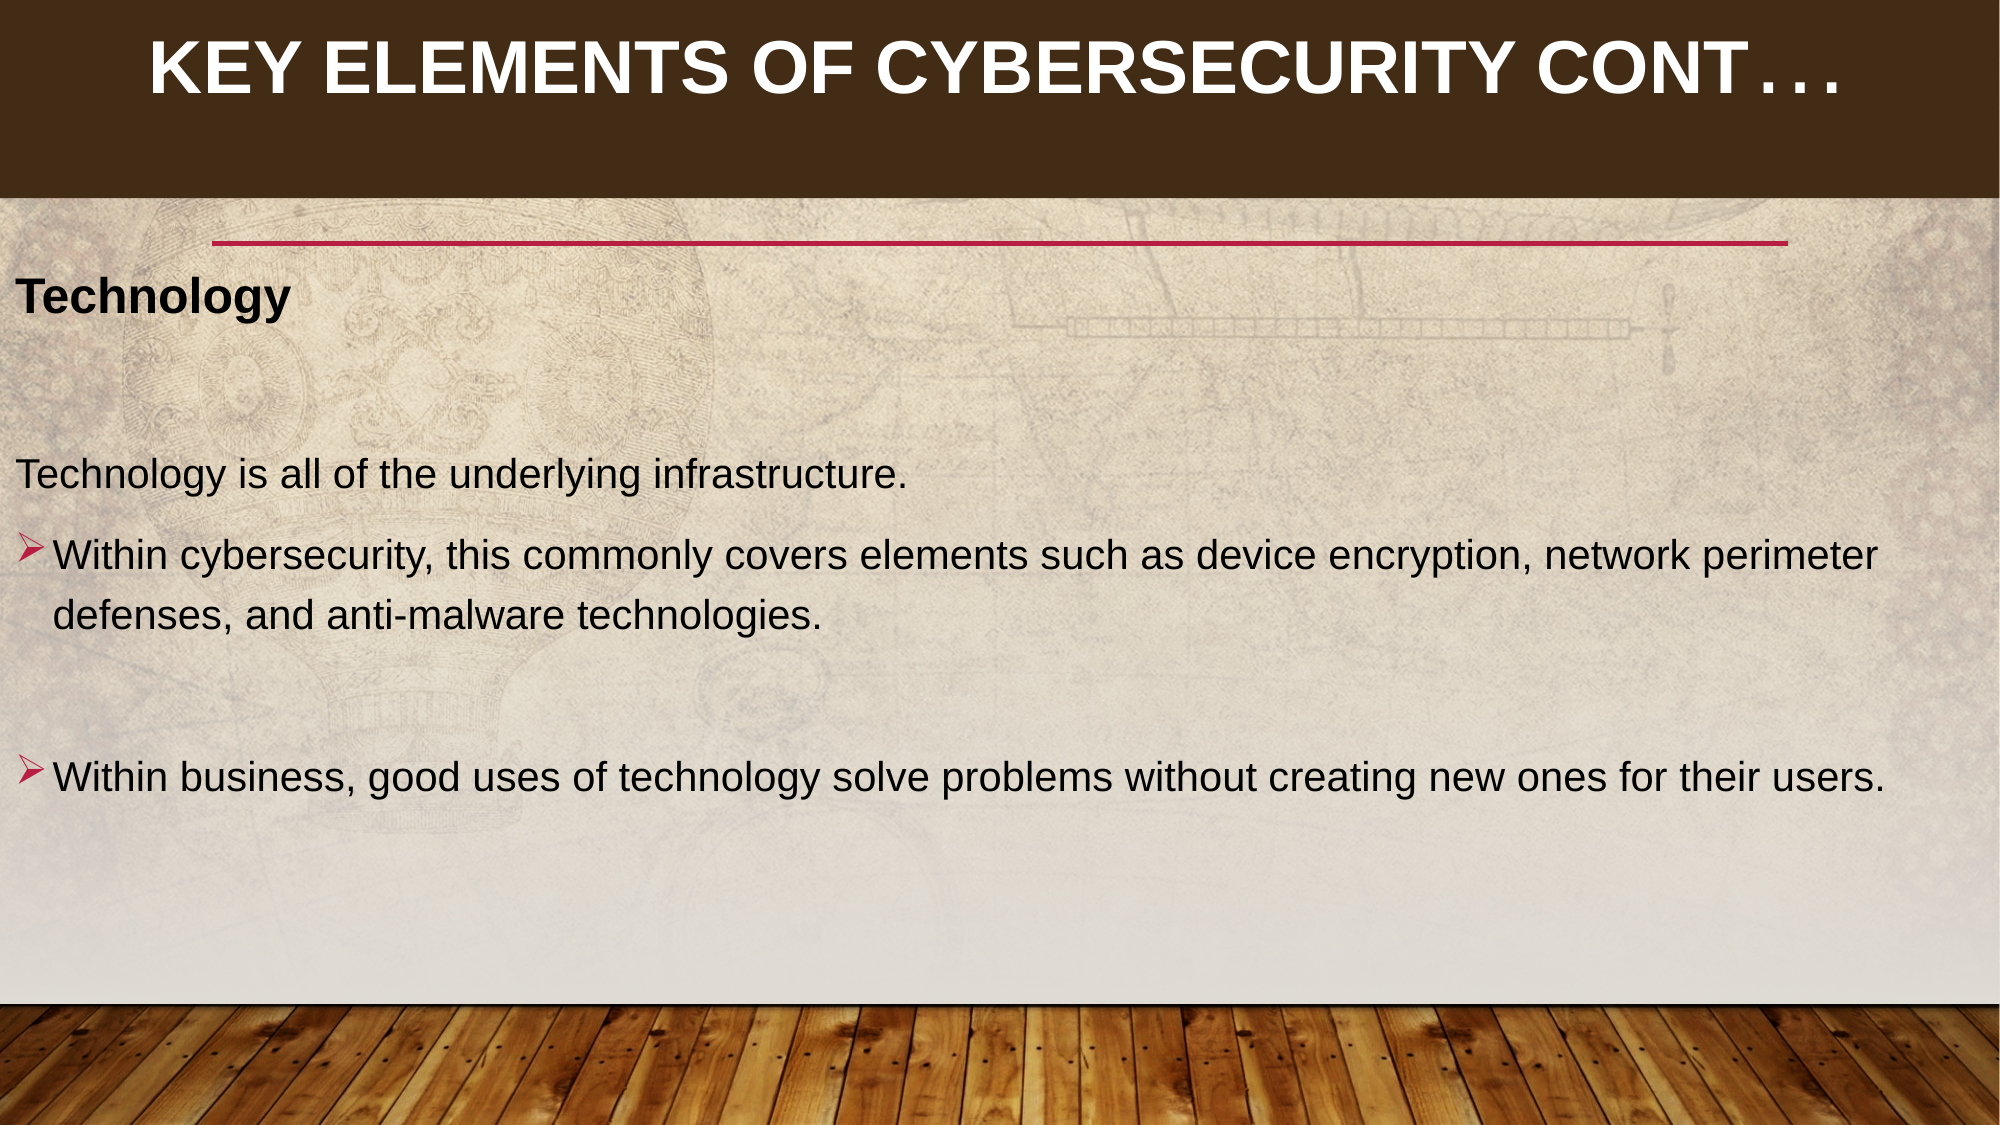

52
# key elements of cybersecurity cont…
Technology

Technology is all of the underlying infrastructure.
Within cybersecurity, this commonly covers elements such as device encryption, network perimeter defenses, and anti-malware technologies.

Within business, good uses of technology solve problems without creating new ones for their users.